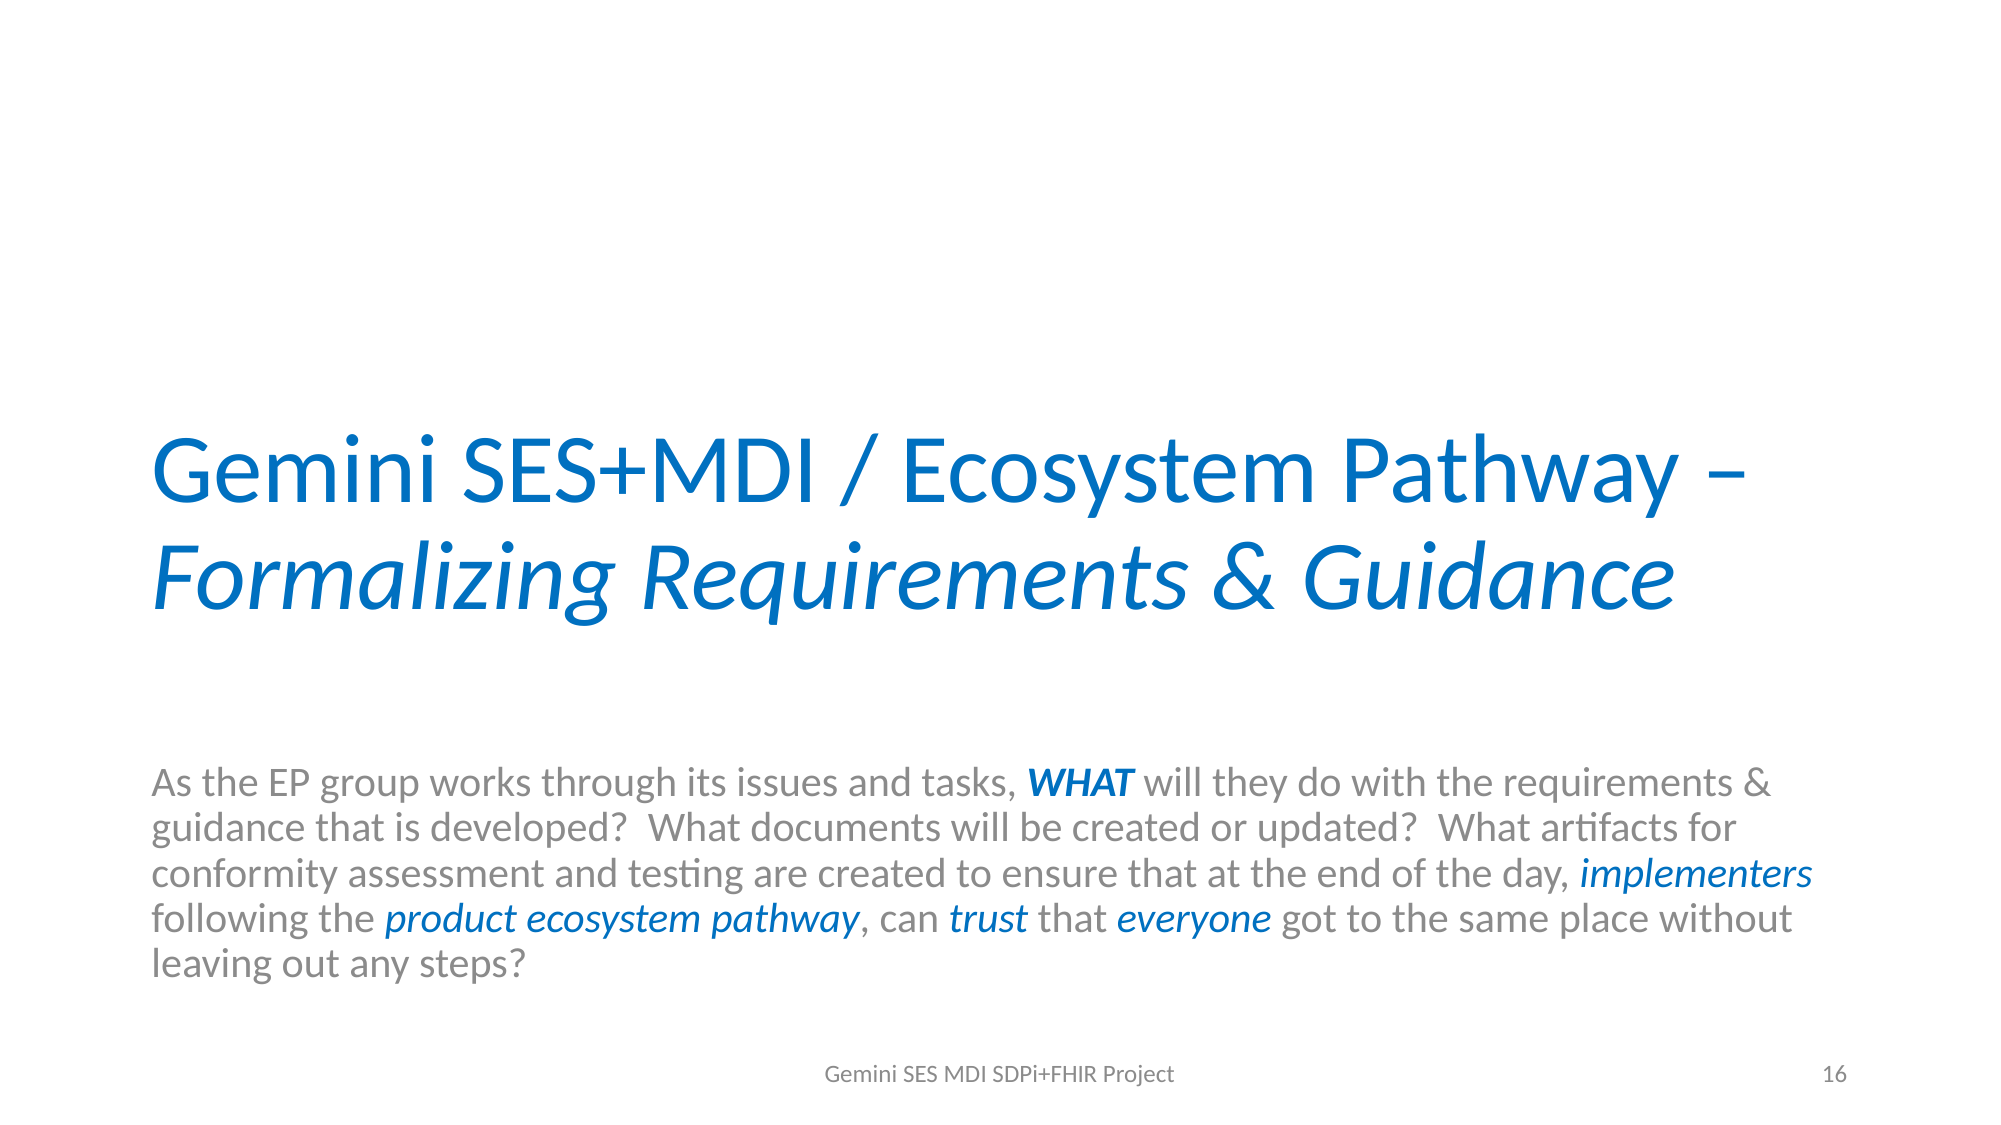

# Gemini SES+MDI / Ecosystem Pathway – Formalizing Requirements & Guidance
As the EP group works through its issues and tasks, WHAT will they do with the requirements & guidance that is developed?  What documents will be created or updated?  What artifacts for conformity assessment and testing are created to ensure that at the end of the day, implementers following the product ecosystem pathway, can trust that everyone got to the same place without leaving out any steps?
Gemini SES MDI SDPi+FHIR Project
16